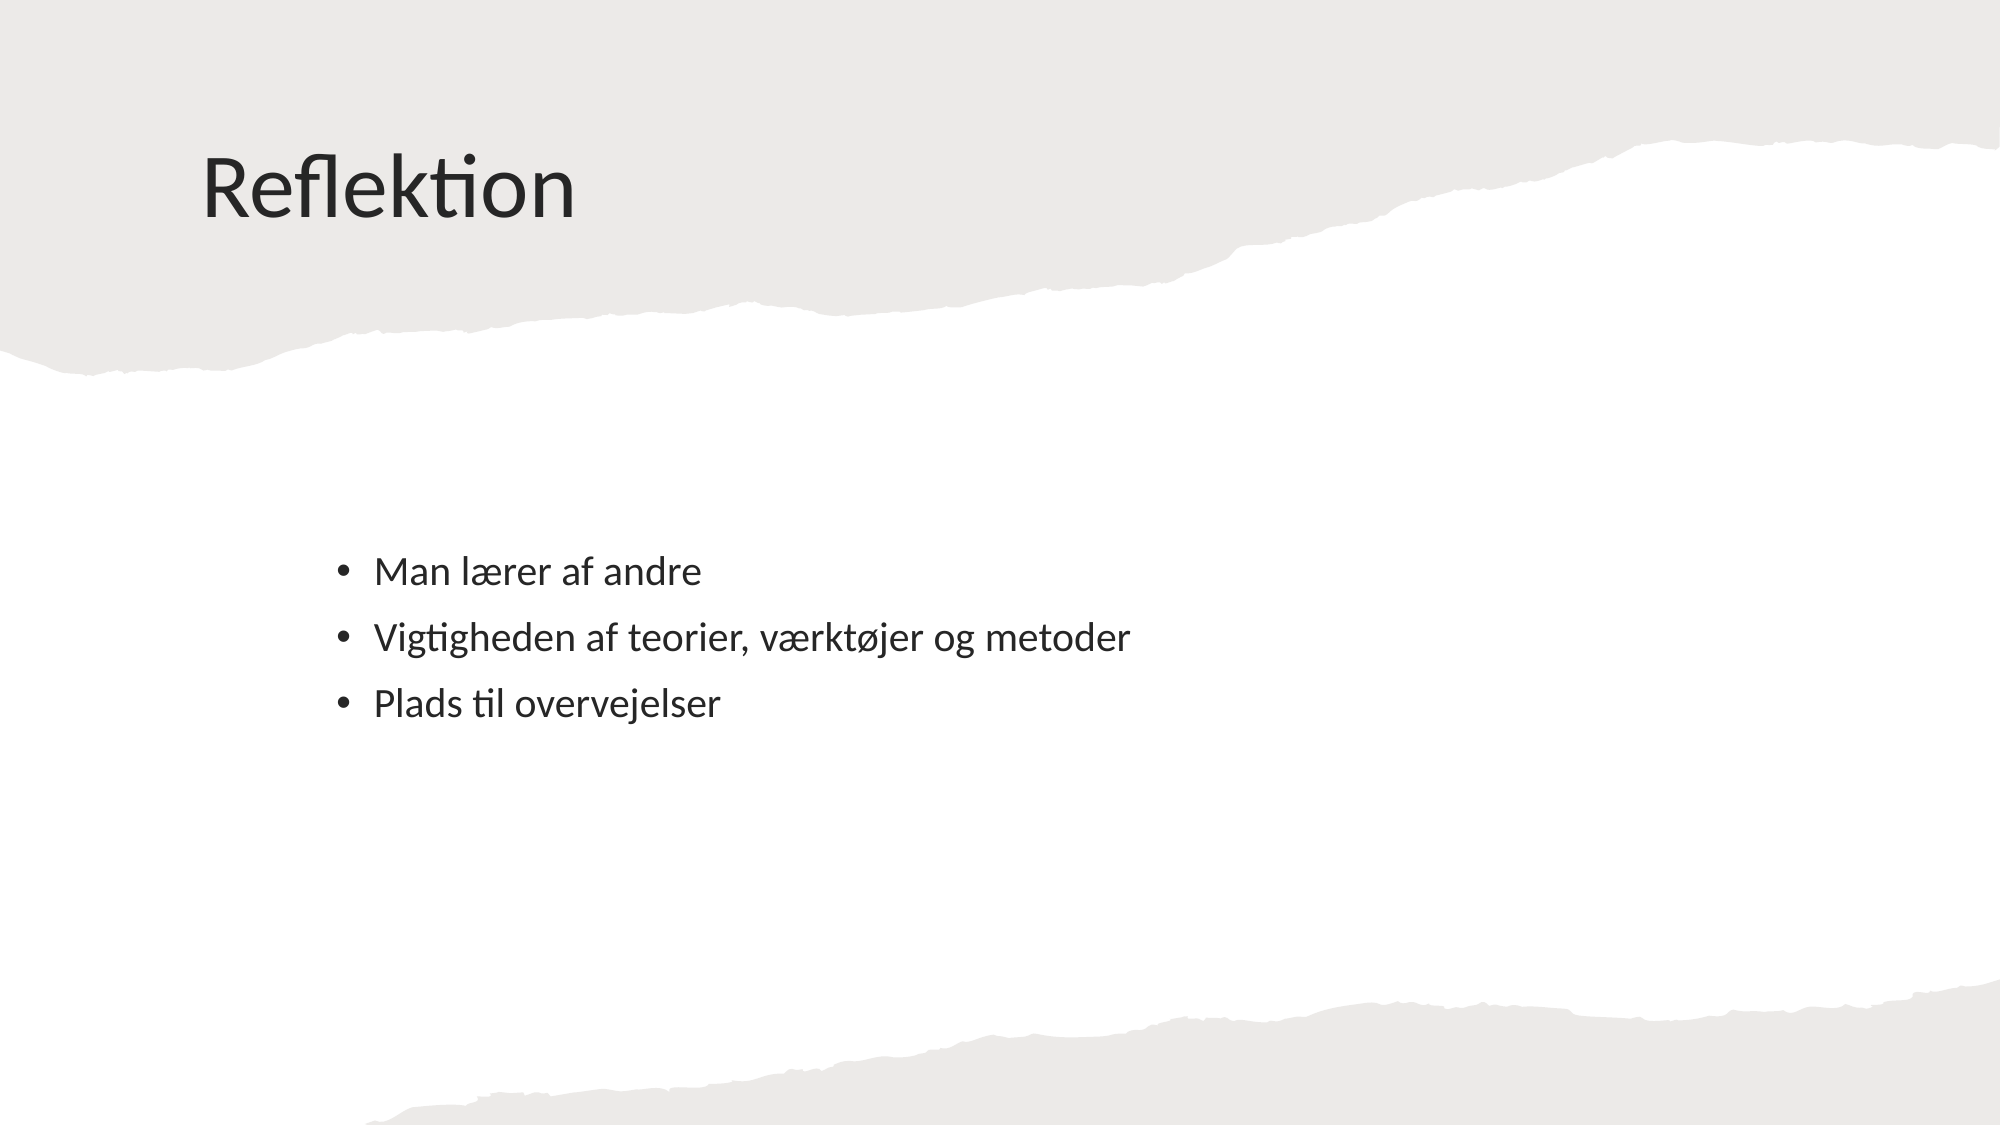

Reflektion
Man lærer af andre
Vigtigheden af teorier, værktøjer og metoder
Plads til overvejelser